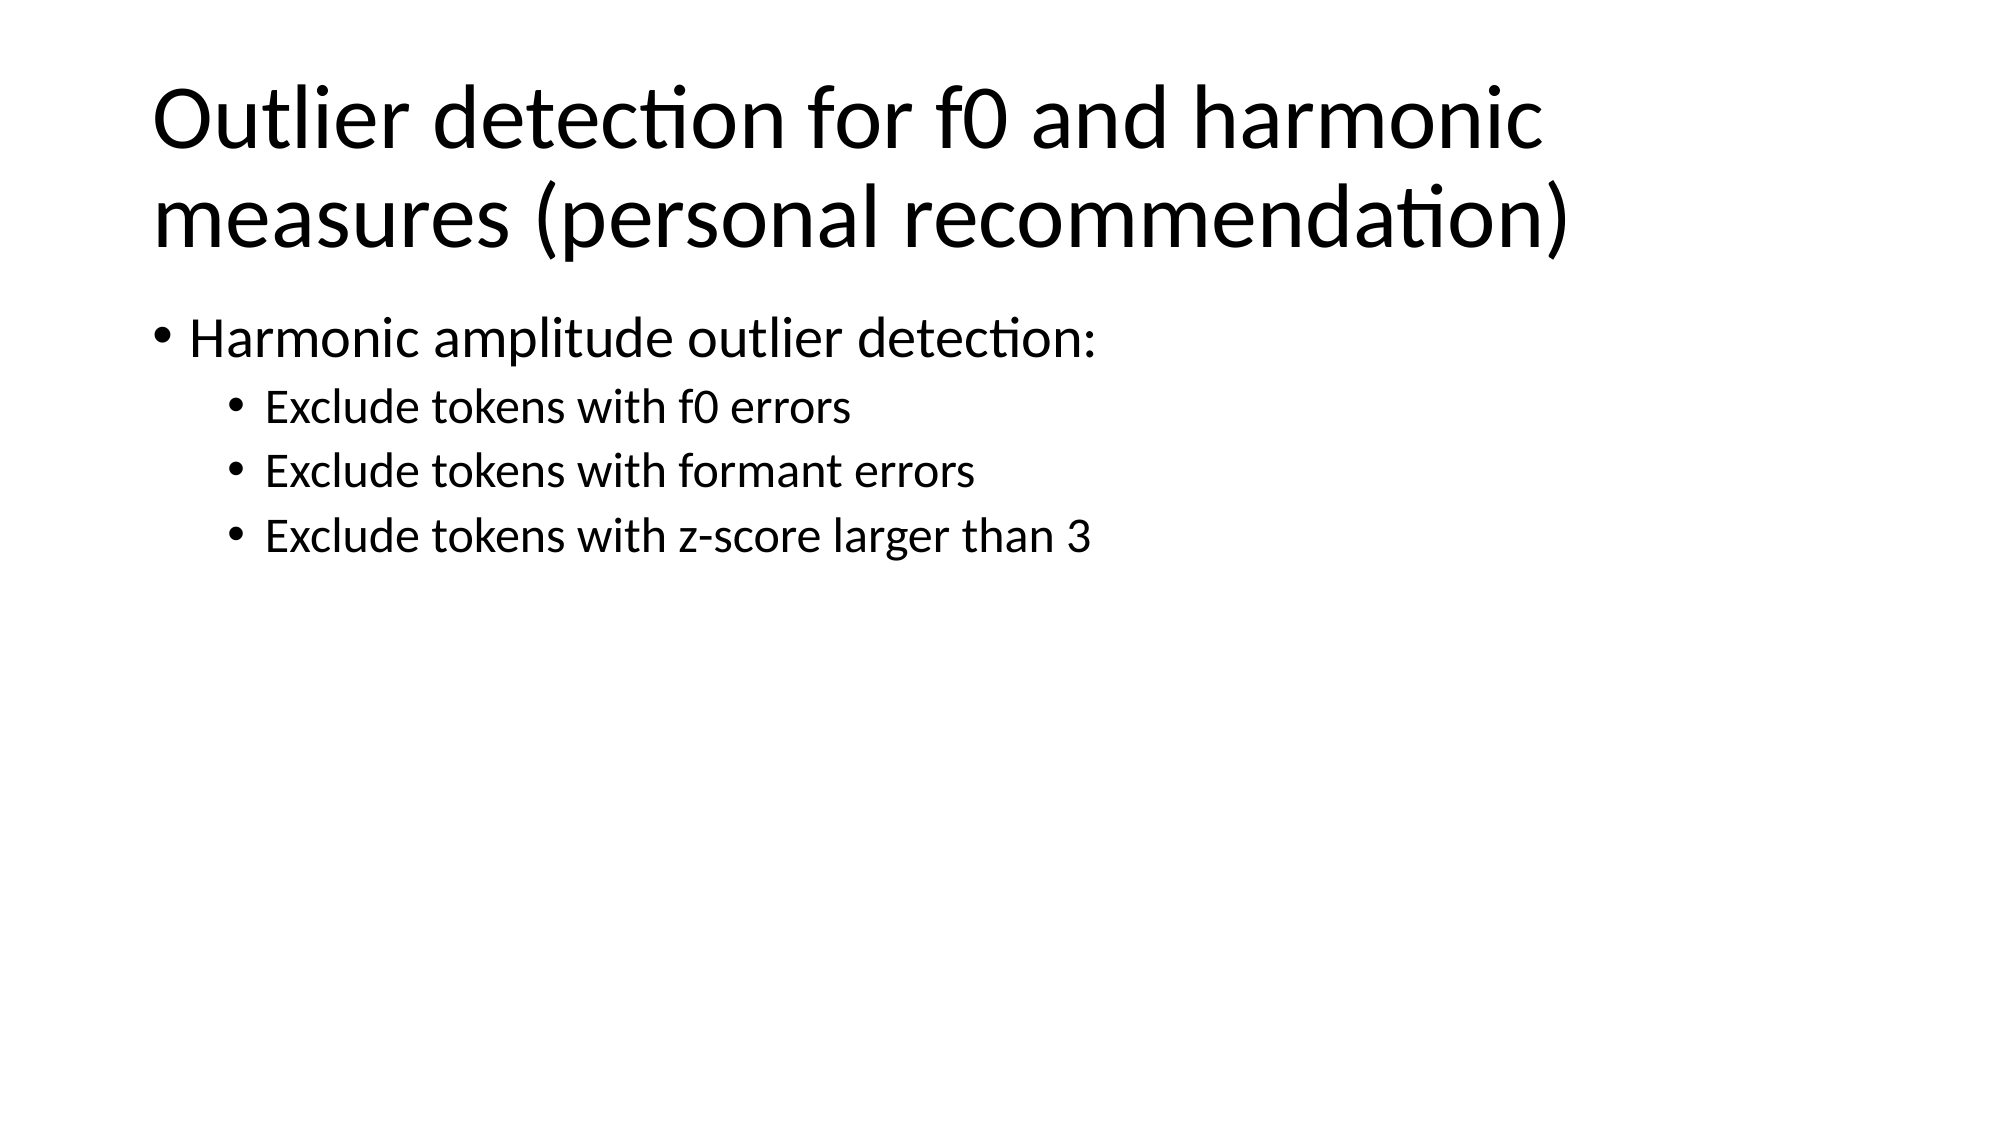

# Outlier detection for f0 and harmonic measures (personal recommendation)
Harmonic amplitude outlier detection:
Exclude tokens with f0 errors
Exclude tokens with formant errors
Exclude tokens with z-score larger than 3